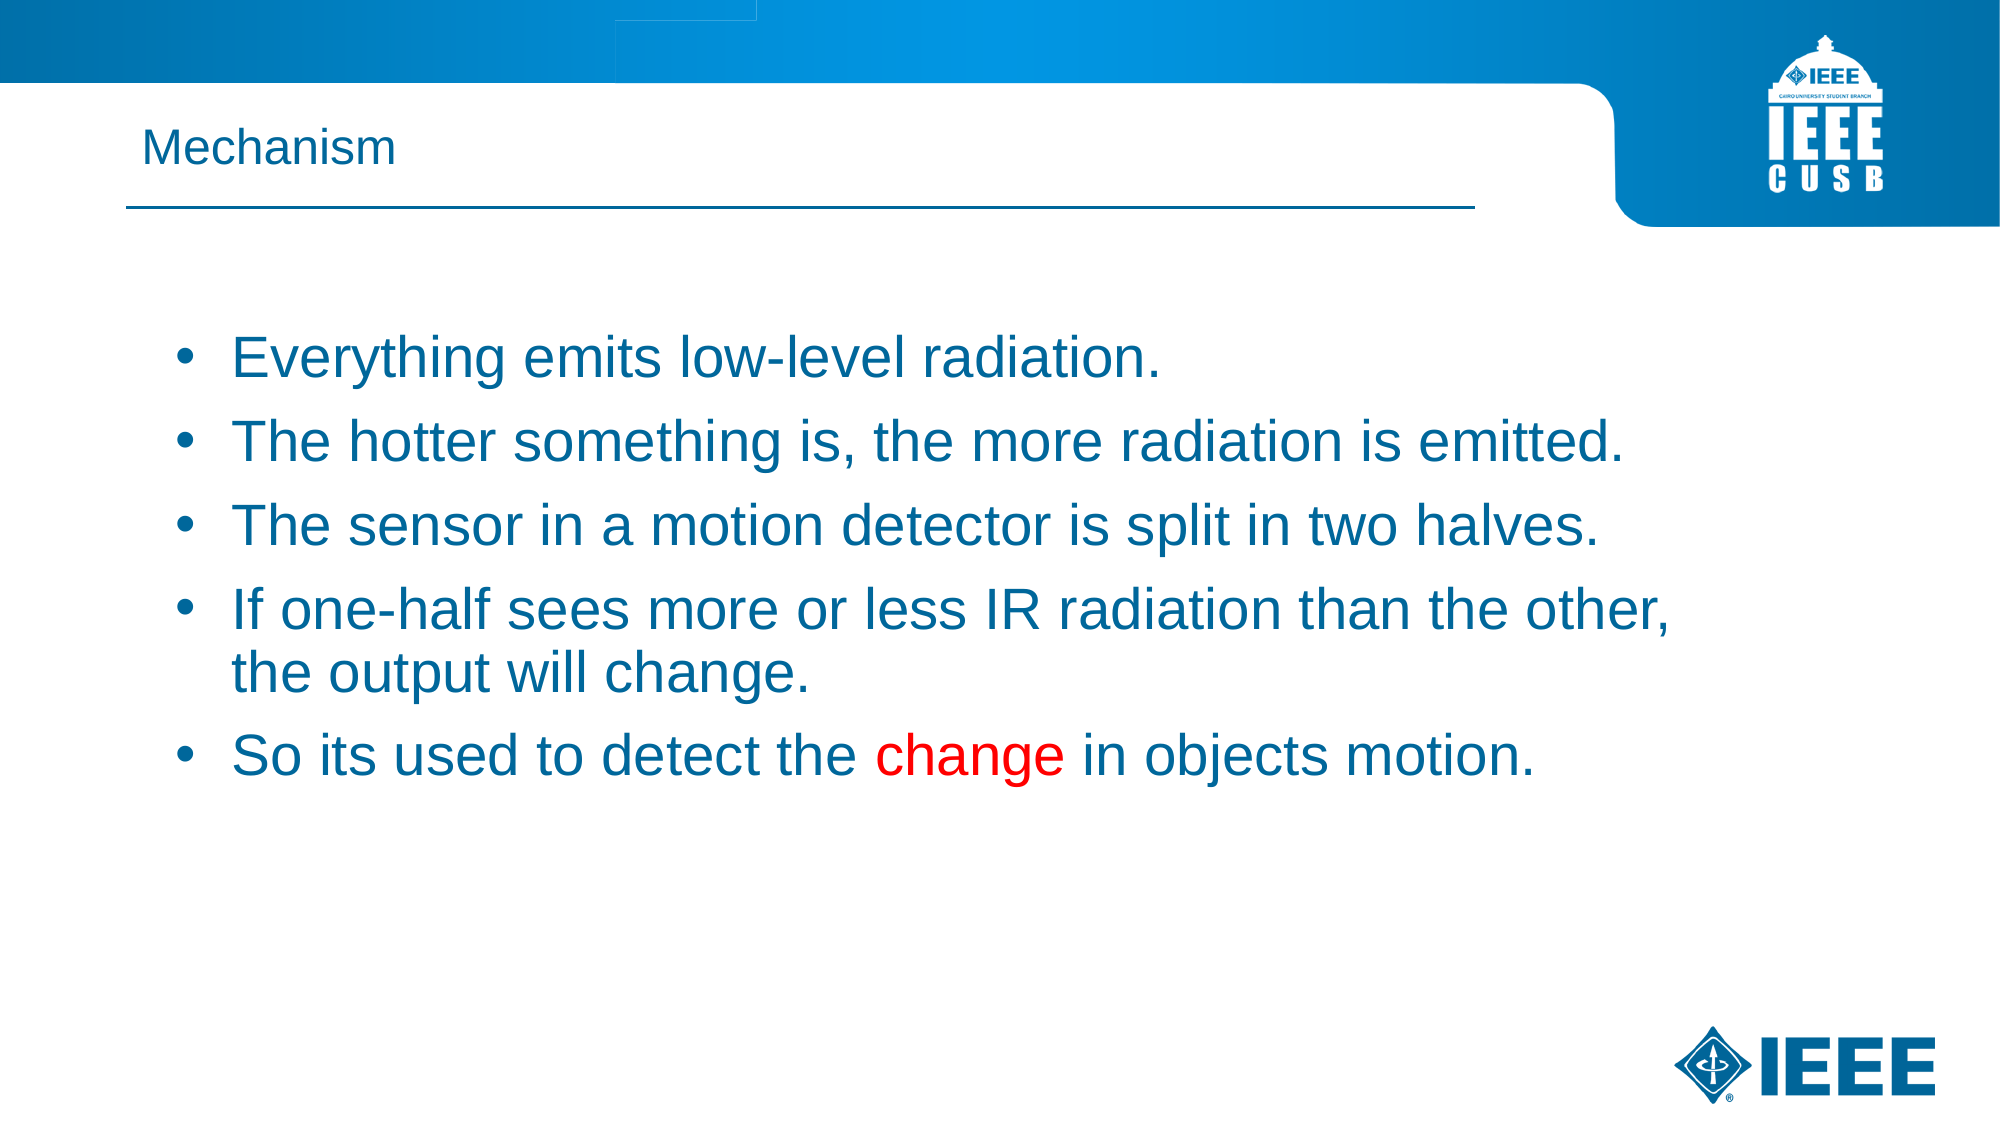

# Mechanism
Everything emits low-level radiation.
The hotter something is, the more radiation is emitted.
The sensor in a motion detector is split in two halves.
If one-half sees more or less IR radiation than the other, the output will change.
So its used to detect the change in objects motion.